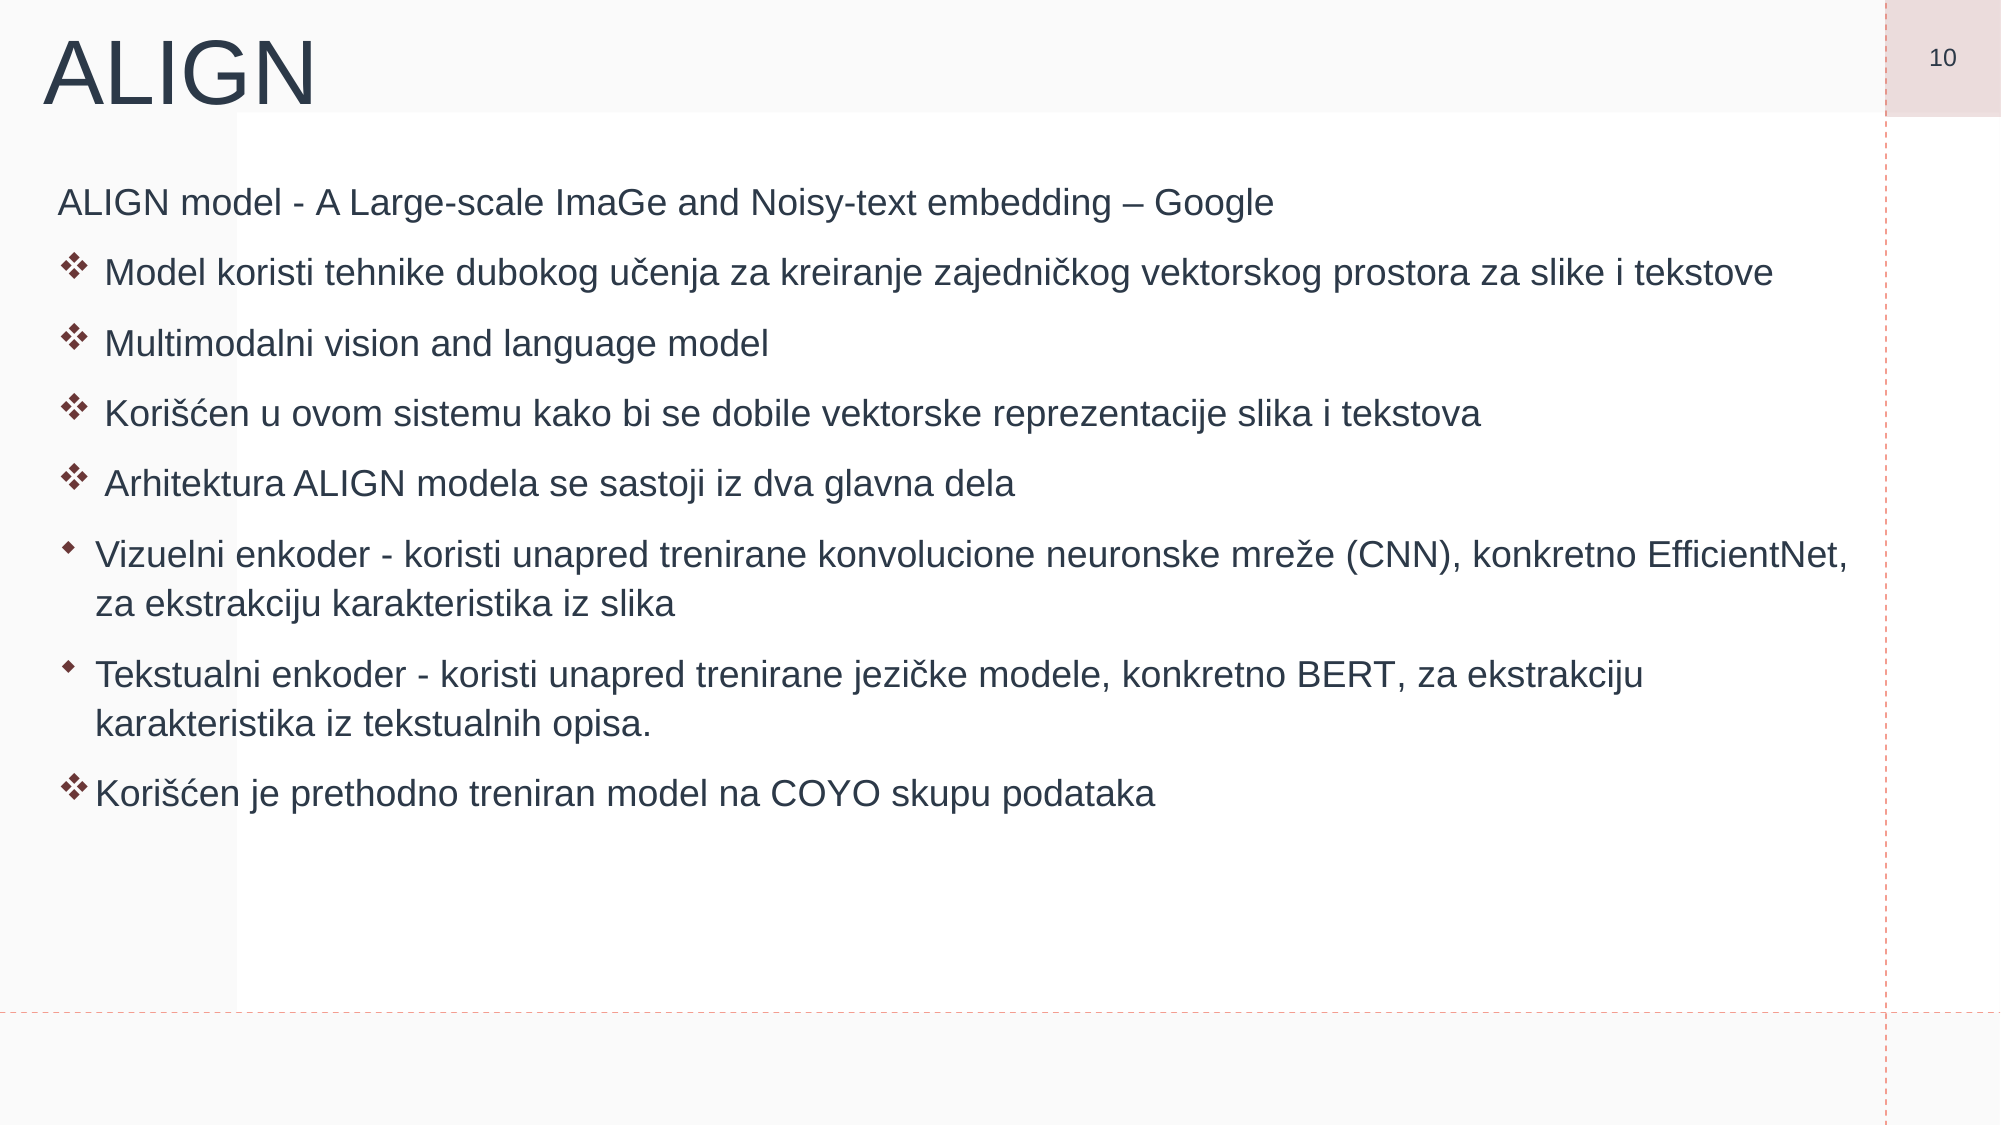

10
# ALIGN
ALIGN model - A Large-scale ImaGe and Noisy-text embedding – Google
Model koristi tehnike dubokog učenja za kreiranje zajedničkog vektorskog prostora za slike i tekstove
Multimodalni vision and language model
Korišćen u ovom sistemu kako bi se dobile vektorske reprezentacije slika i tekstova
Arhitektura ALIGN modela se sastoji iz dva glavna dela
Vizuelni enkoder - koristi unapred trenirane konvolucione neuronske mreže (CNN), konkretno EfficientNet, za ekstrakciju karakteristika iz slika
Tekstualni enkoder - koristi unapred trenirane jezičke modele, konkretno BERT, za ekstrakciju karakteristika iz tekstualnih opisa.
Korišćen je prethodno treniran model na COYO skupu podataka